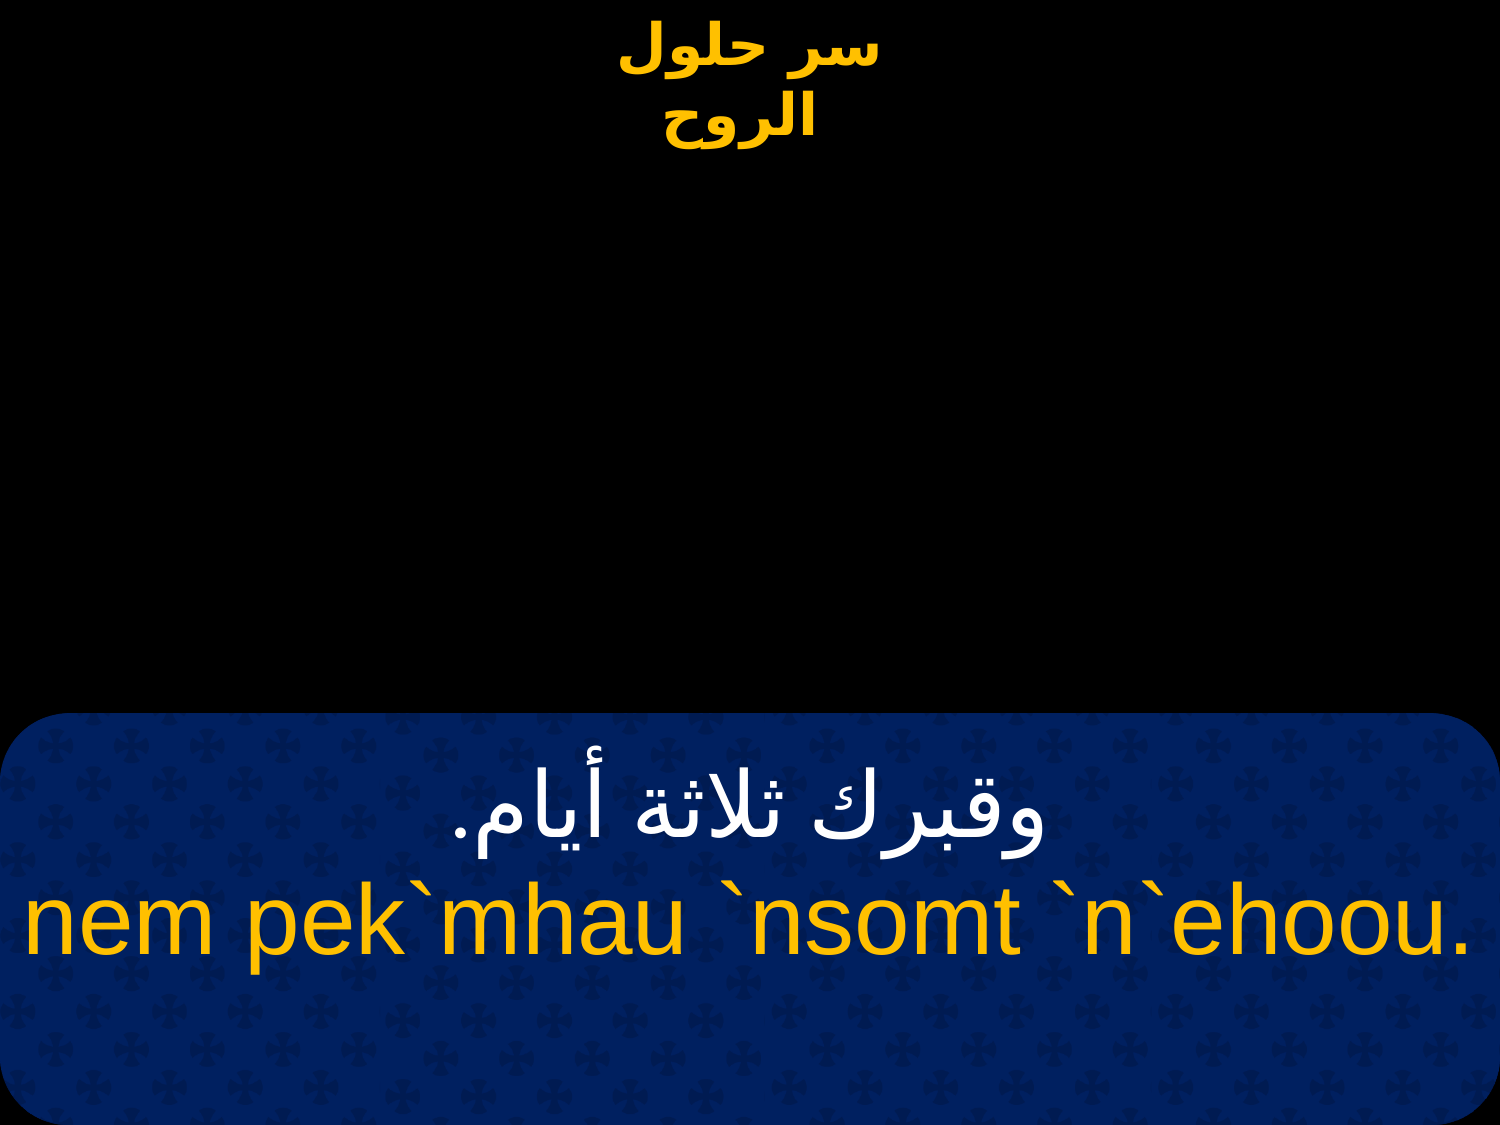

# وقبرك ثلاثة أيام.
nem pek`mhau `nsomt `n`ehoou.